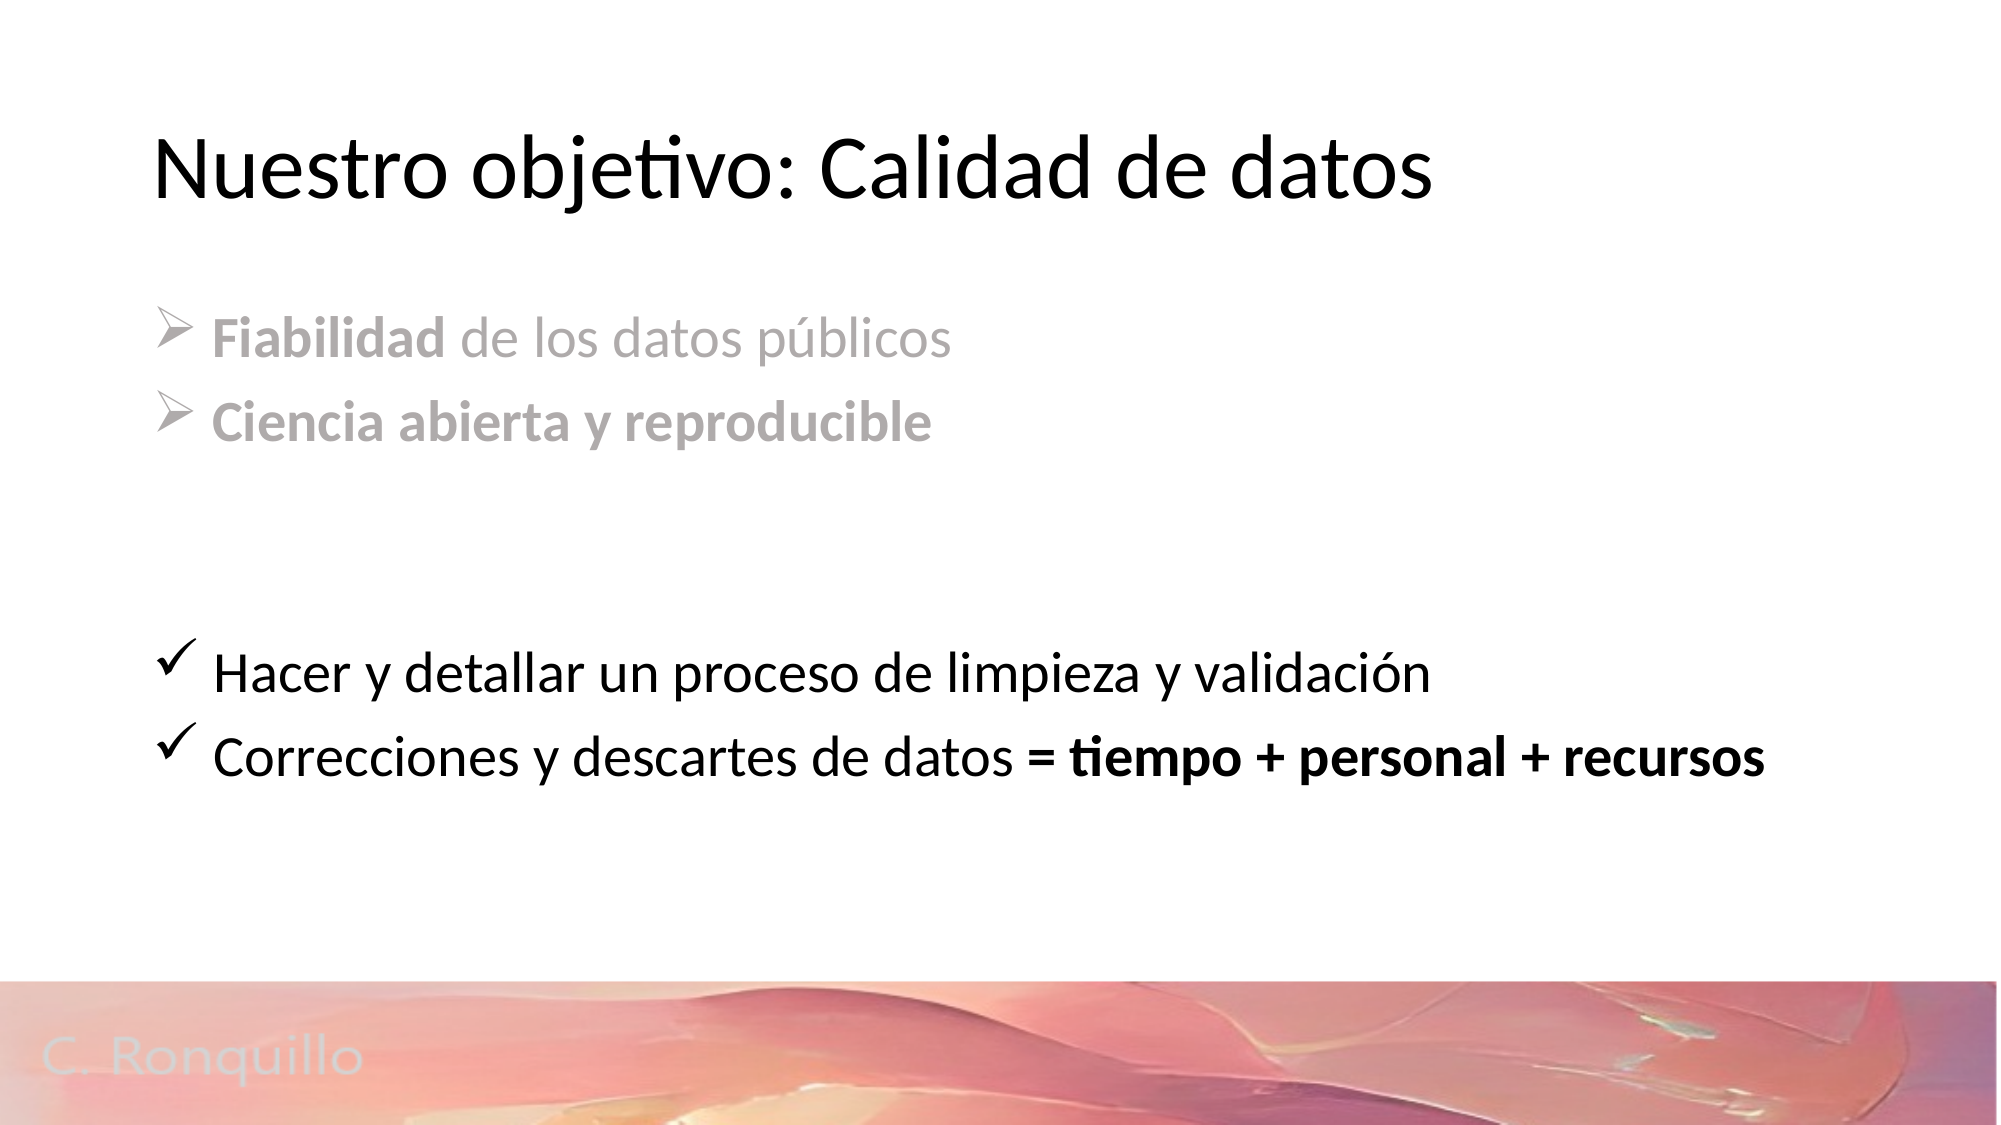

# Nuestro objetivo: Calidad de datos
 Fiabilidad de los datos públicos
 Ciencia abierta y reproducible

 Hacer y detallar un proceso de limpieza y validación
 Correcciones y descartes de datos = tiempo + personal + recursos